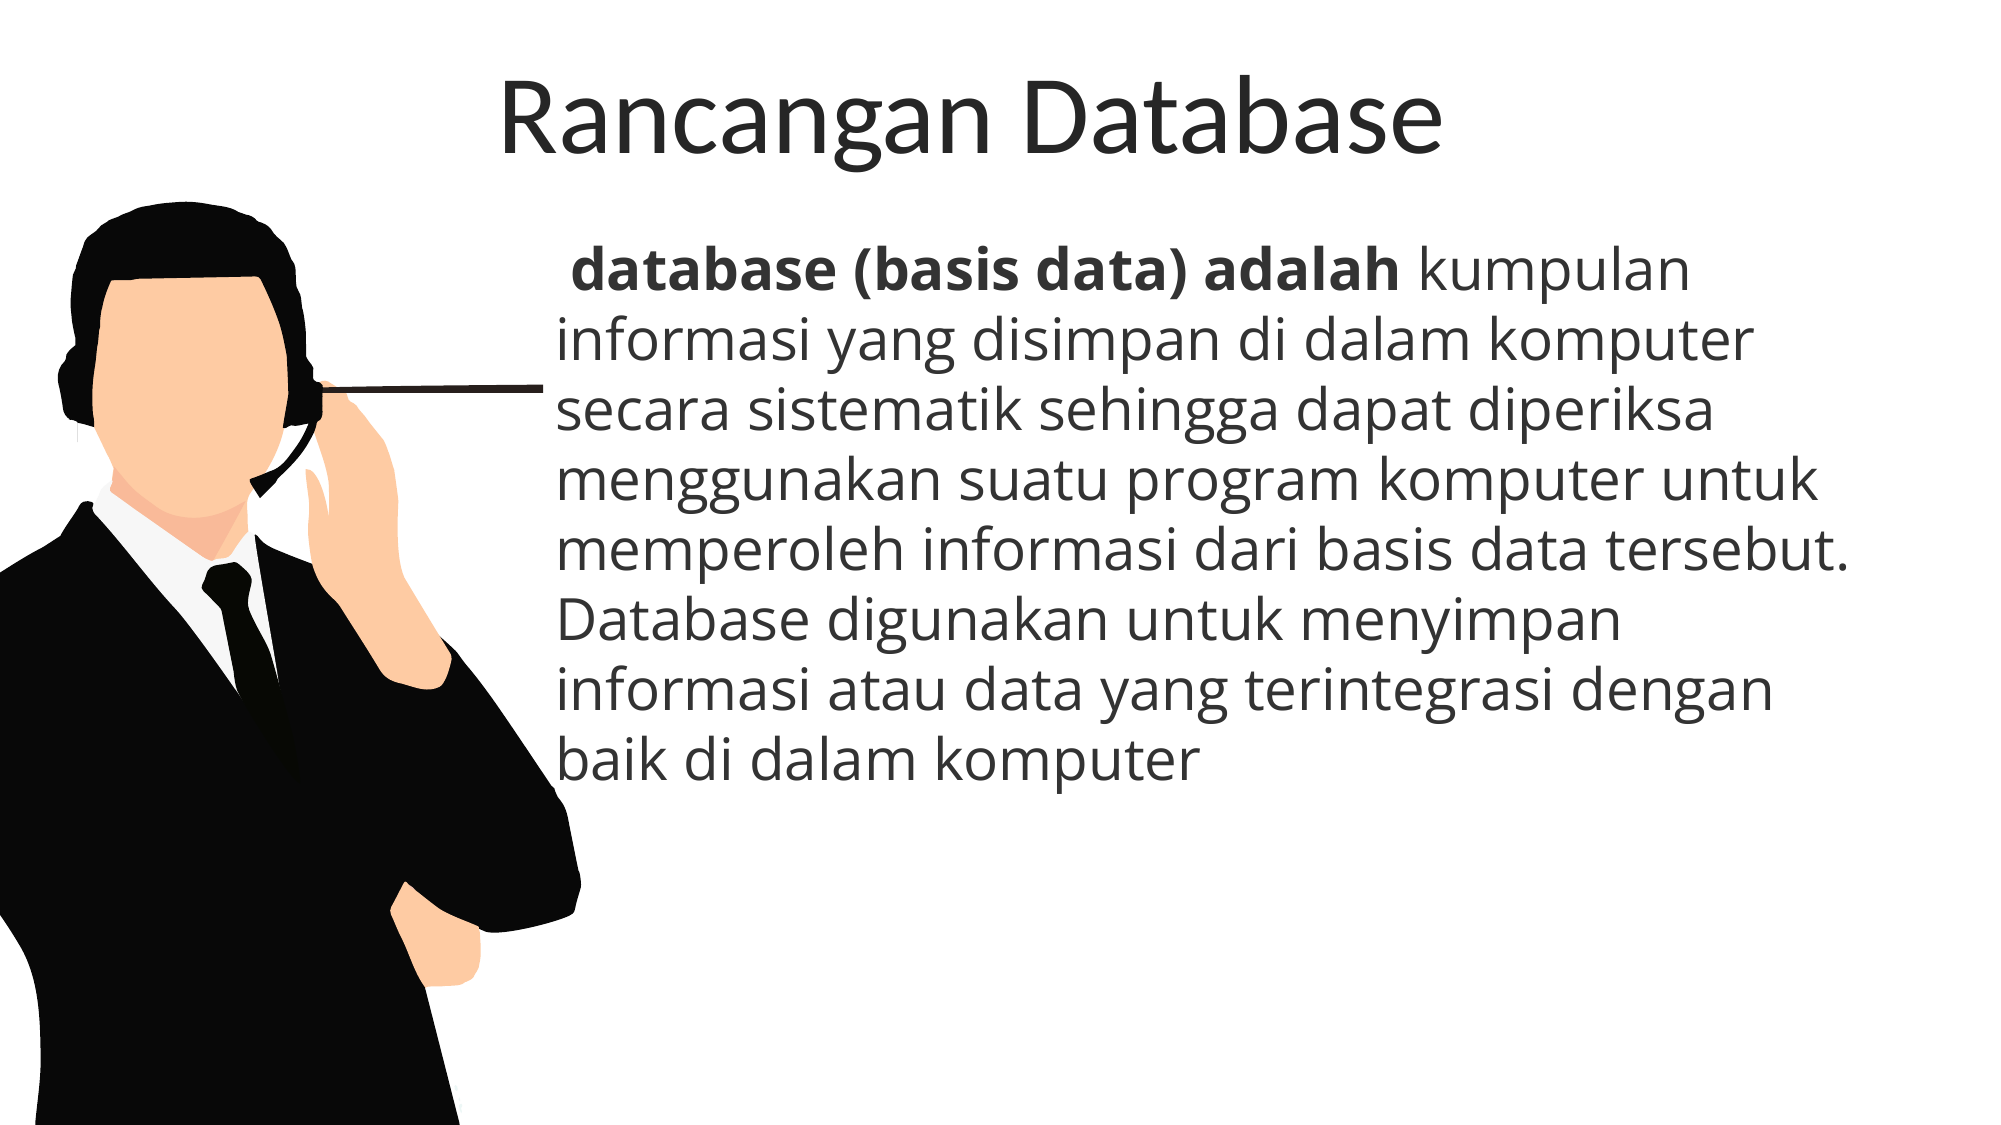

Rancangan Database

 database (basis data) adalah kumpulan informasi yang disimpan di dalam komputer secara sistematik sehingga dapat diperiksa menggunakan suatu program komputer untuk memperoleh informasi dari basis data tersebut. Database digunakan untuk menyimpan informasi atau data yang terintegrasi dengan baik di dalam komputer